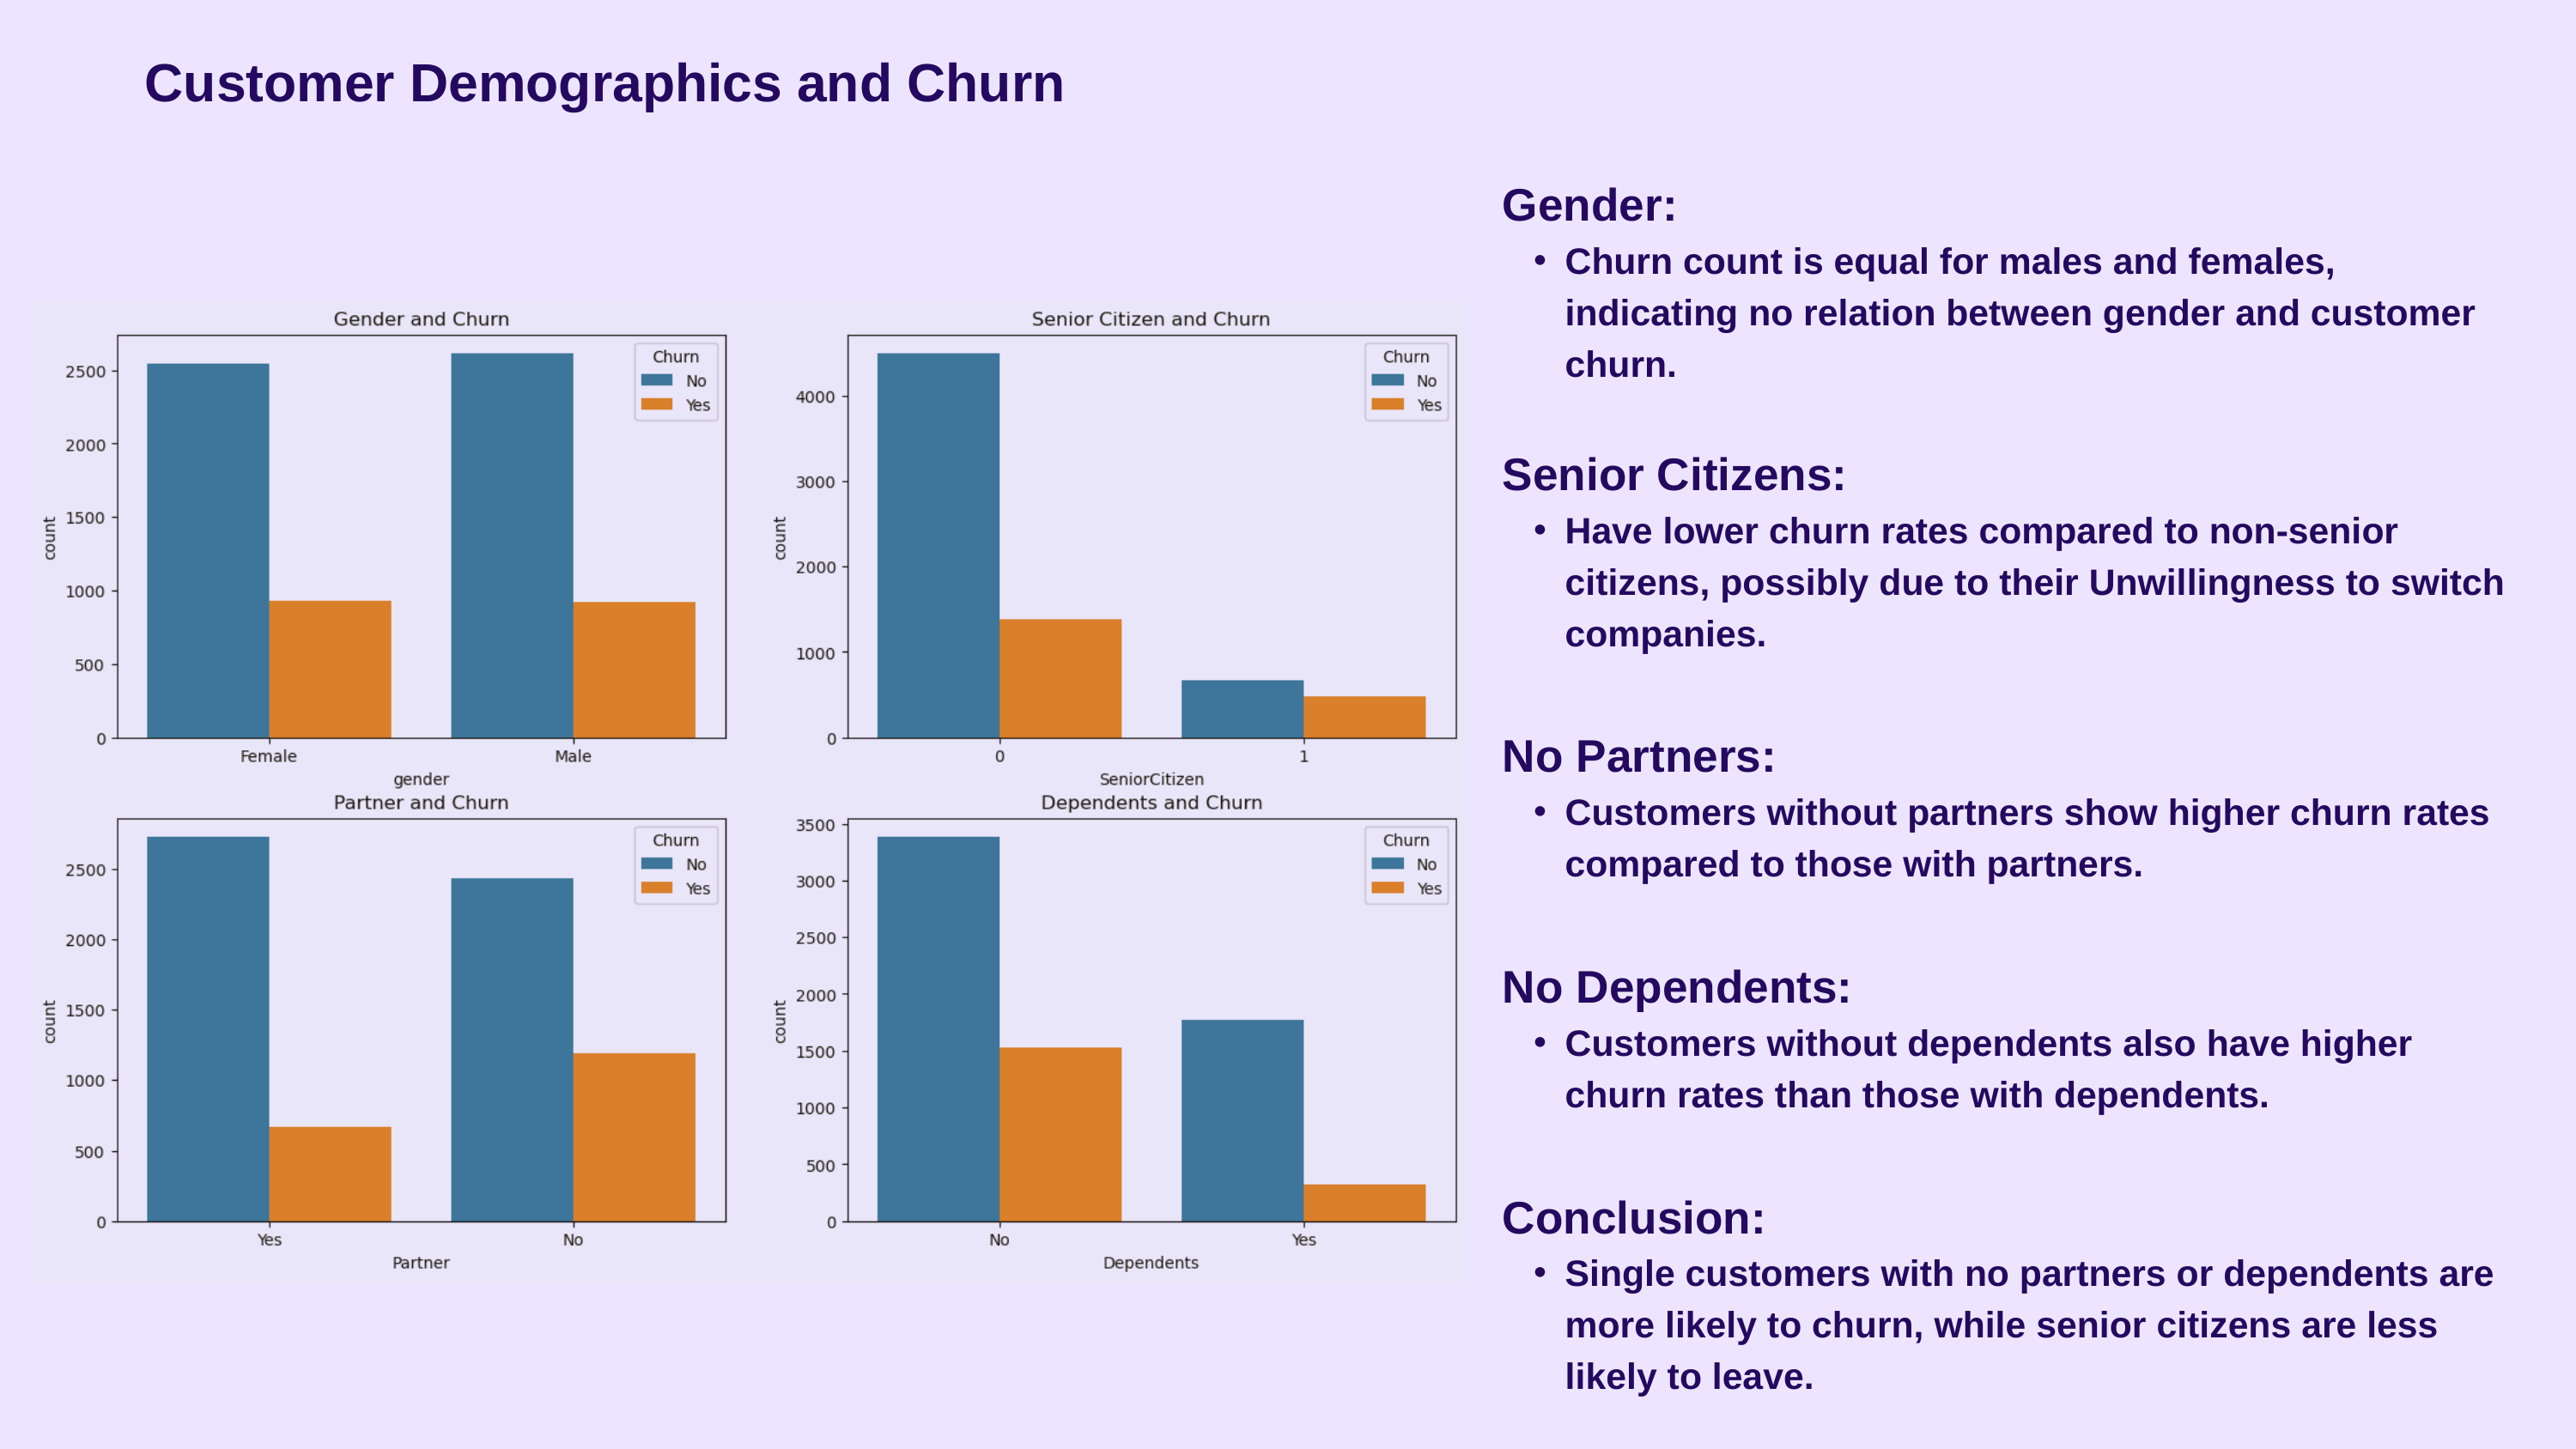

Customer Demographics and Churn
Gender:
Churn count is equal for males and females, indicating no relation between gender and customer churn.

Senior Citizens:
Have lower churn rates compared to non-senior citizens, possibly due to their Unwillingness to switch companies.

No Partners:
Customers without partners show higher churn rates compared to those with partners.

No Dependents:
Customers without dependents also have higher churn rates than those with dependents.

Conclusion:
Single customers with no partners or dependents are more likely to churn, while senior citizens are less likely to leave.